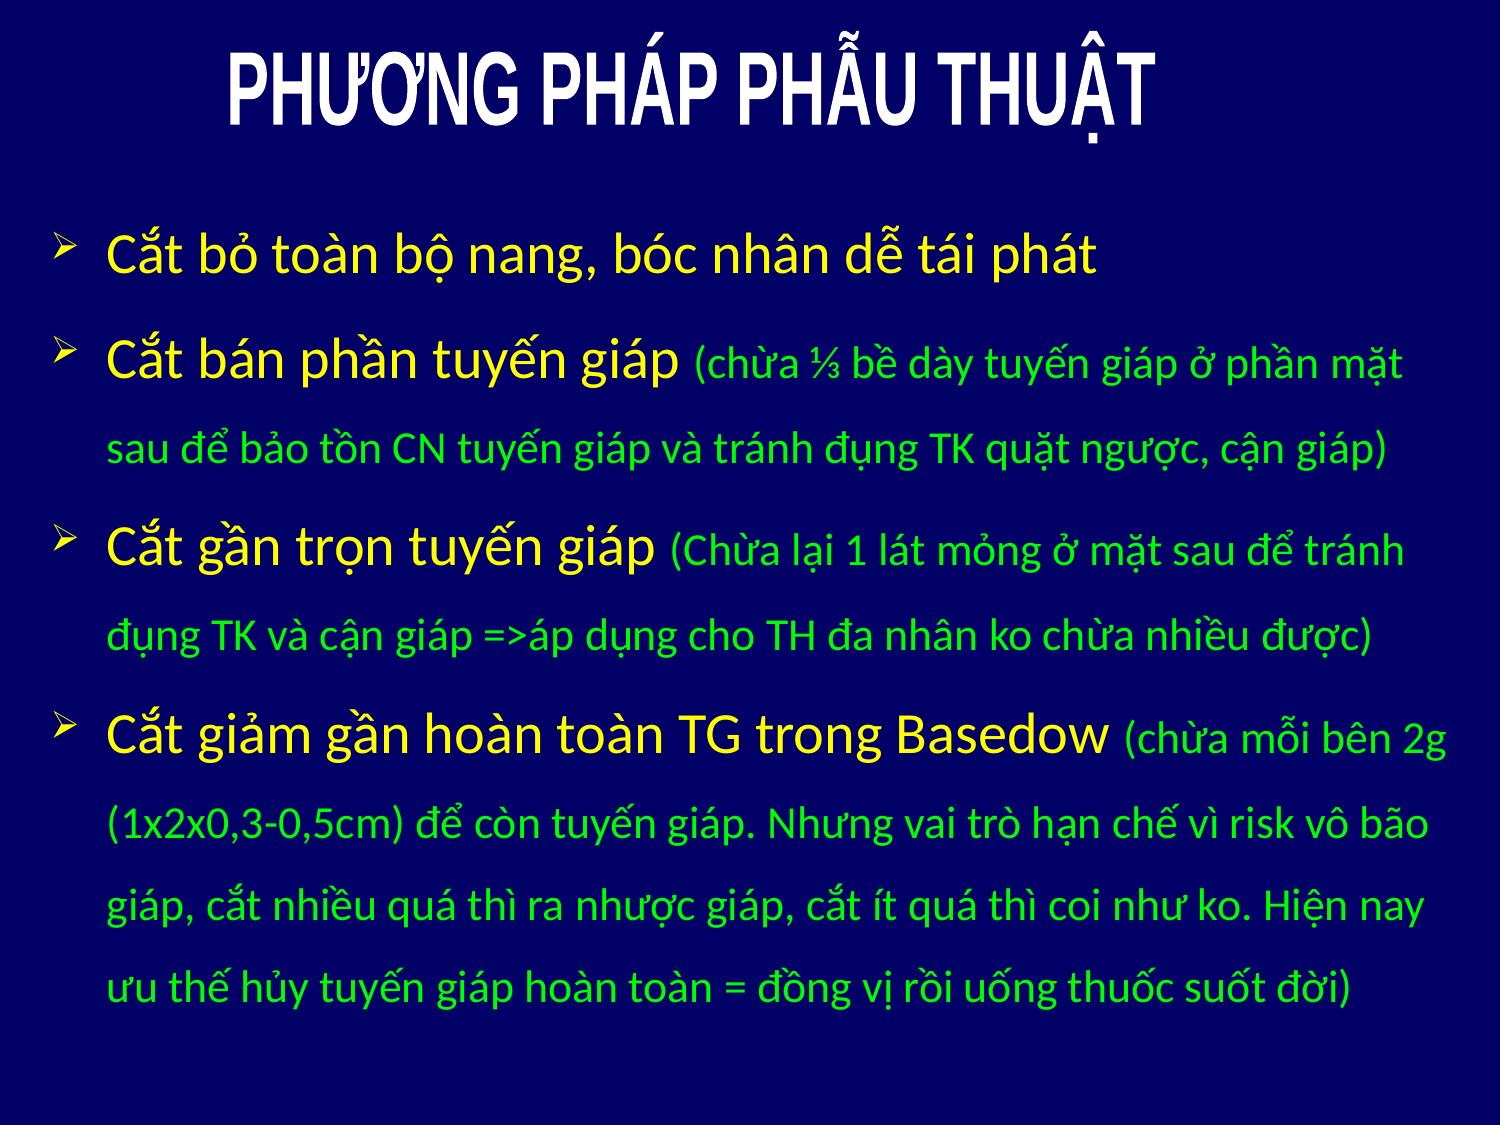

PHƯƠNG PHÁP PHẪU THUẬT
Cắt bỏ toàn bộ nang, bóc nhân dễ tái phát
Cắt bán phần tuyến giáp (chừa ⅓ bề dày tuyến giáp ở phần mặt sau để bảo tồn CN tuyến giáp và tránh đụng TK quặt ngược, cận giáp)
Cắt gần trọn tuyến giáp (Chừa lại 1 lát mỏng ở mặt sau để tránh đụng TK và cận giáp =>áp dụng cho TH đa nhân ko chừa nhiều được)
Cắt giảm gần hoàn toàn TG trong Basedow (chừa mỗi bên 2g (1x2x0,3-0,5cm) để còn tuyến giáp. Nhưng vai trò hạn chế vì risk vô bão giáp, cắt nhiều quá thì ra nhược giáp, cắt ít quá thì coi như ko. Hiện nay ưu thế hủy tuyến giáp hoàn toàn = đồng vị rồi uống thuốc suốt đời)